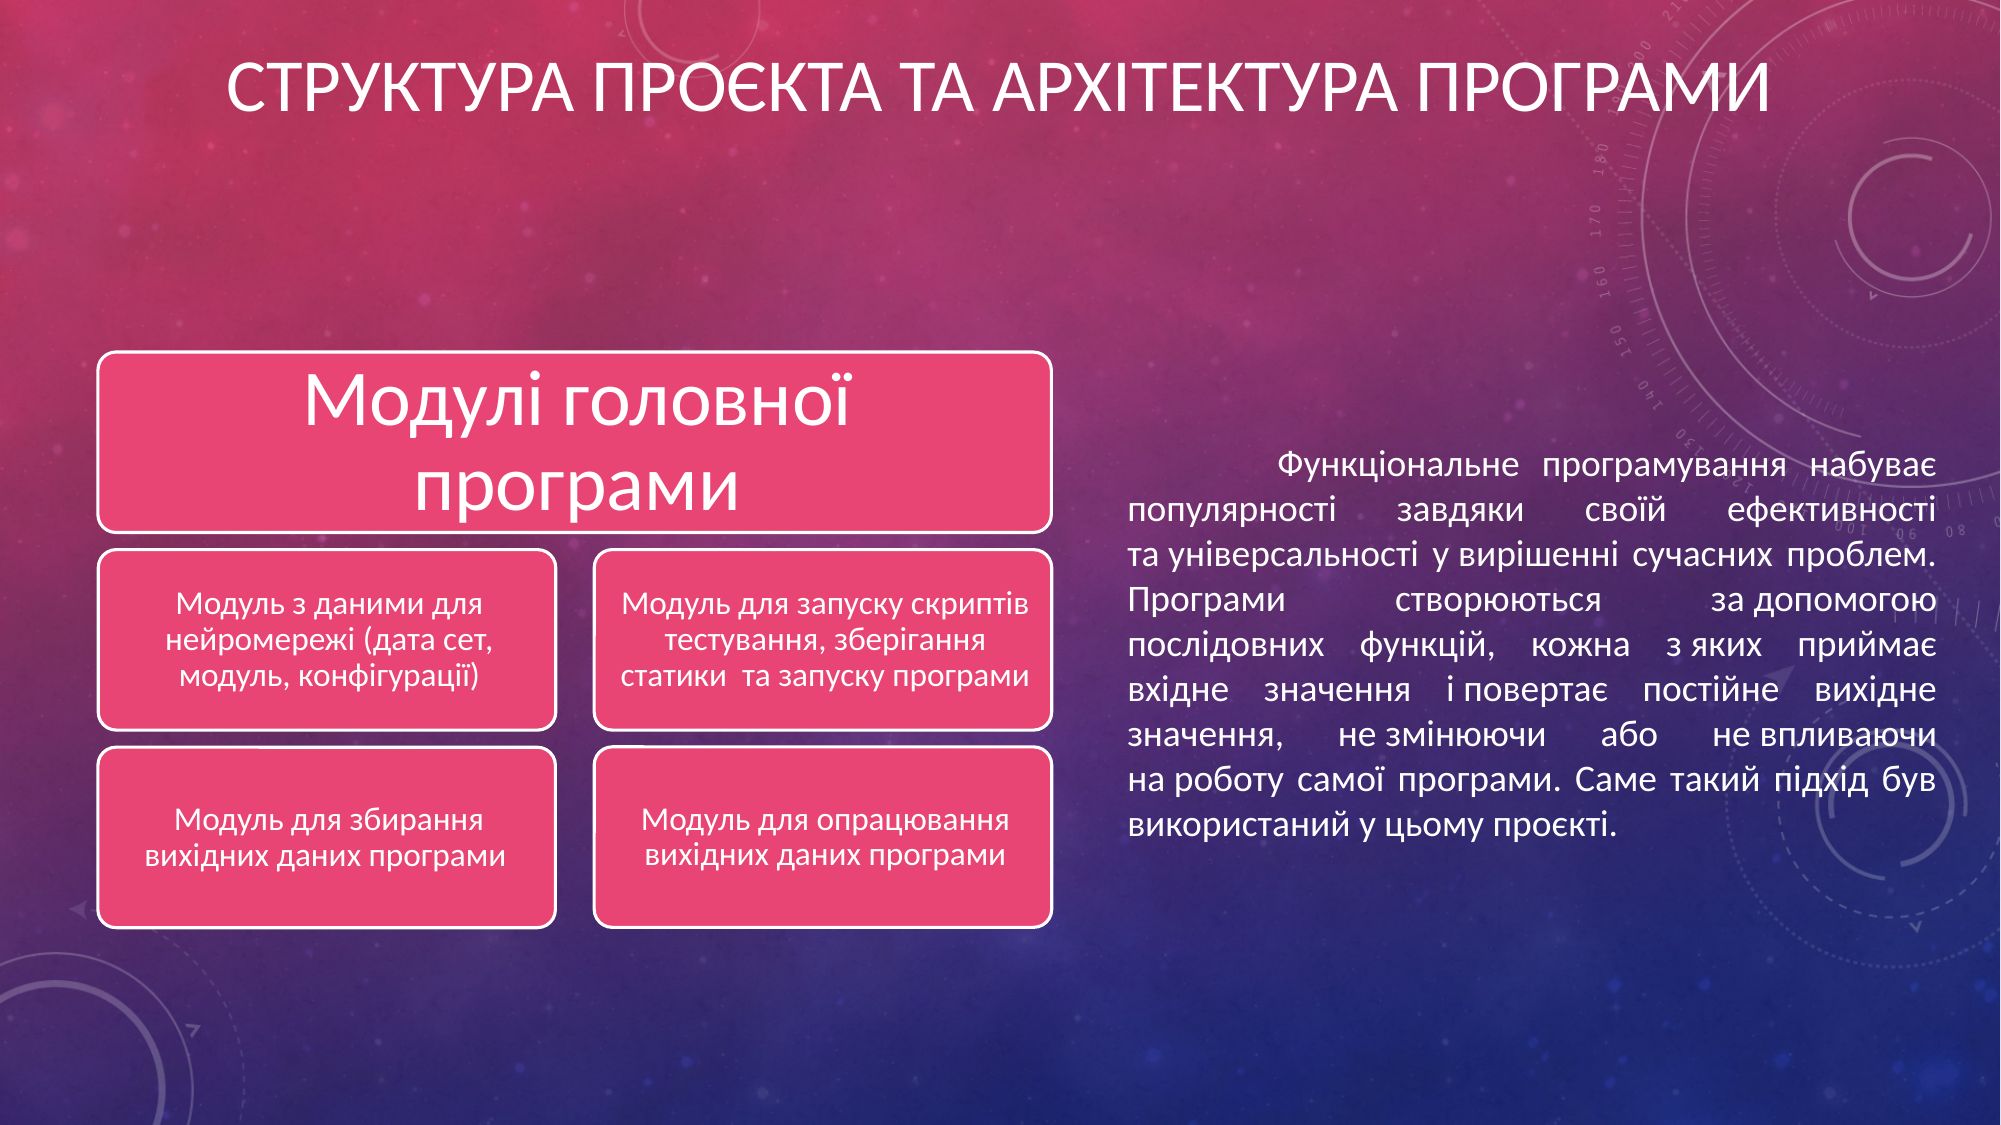

# Структура проєкта та архітектура програми
Модулі головної програми
Модуль з даними для нейромережі (дата сет, модуль, конфігурації)
Модуль для збирання вихідних даних програми
Модуль для запуску скриптів тестування, зберігання статики  та запуску програми
Модуль для опрацювання вихідних даних програми
	Функціональне програмування набуває популярності завдяки своїй ефективності та універсальності у вирішенні сучасних проблем. Програми створюються за допомогою послідовних функцій, кожна з яких приймає вхідне значення і повертає постійне вихідне значення, не змінюючи або не впливаючи на роботу самої програми. Саме такий підхід був використаний у цьому проєкті.